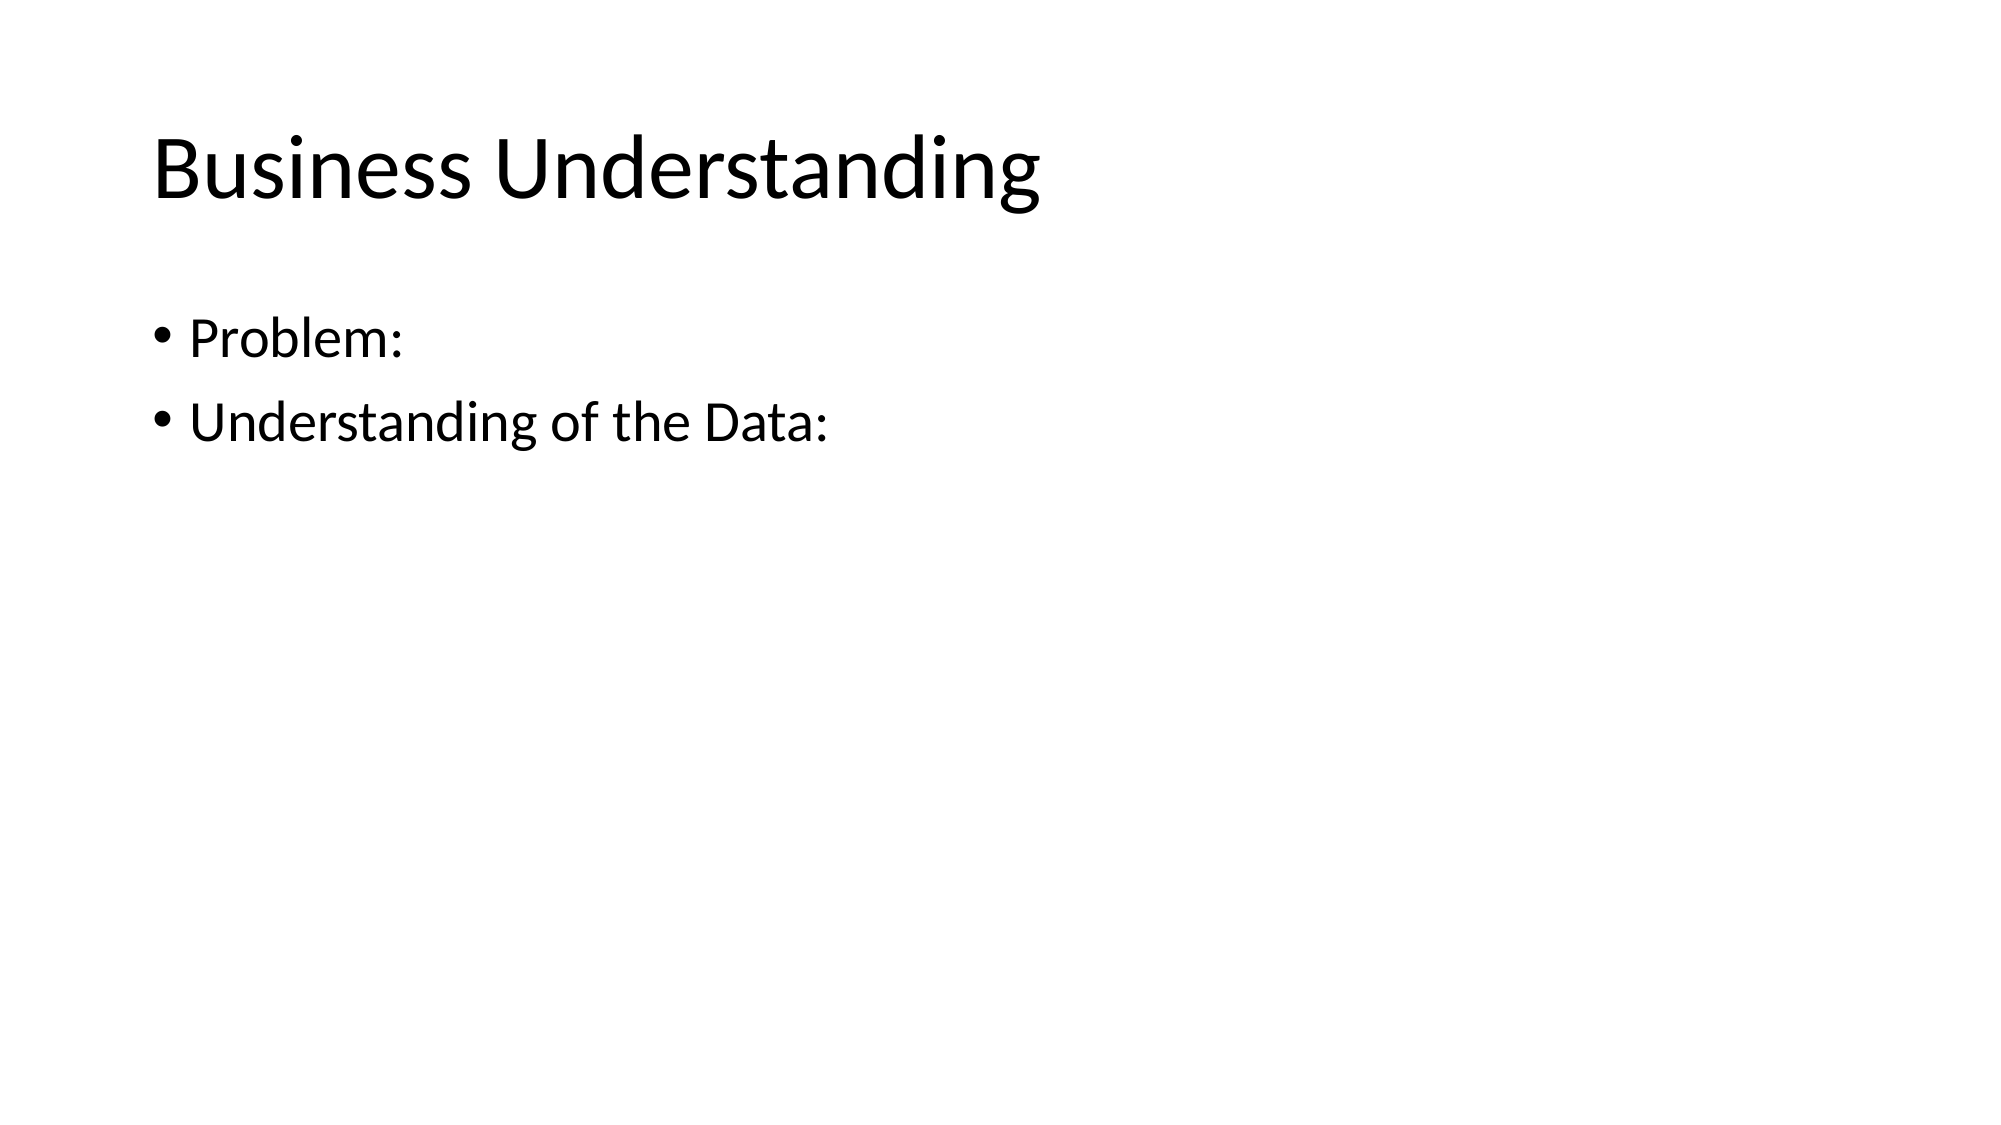

# Business Understanding
Problem:
Understanding of the Data: